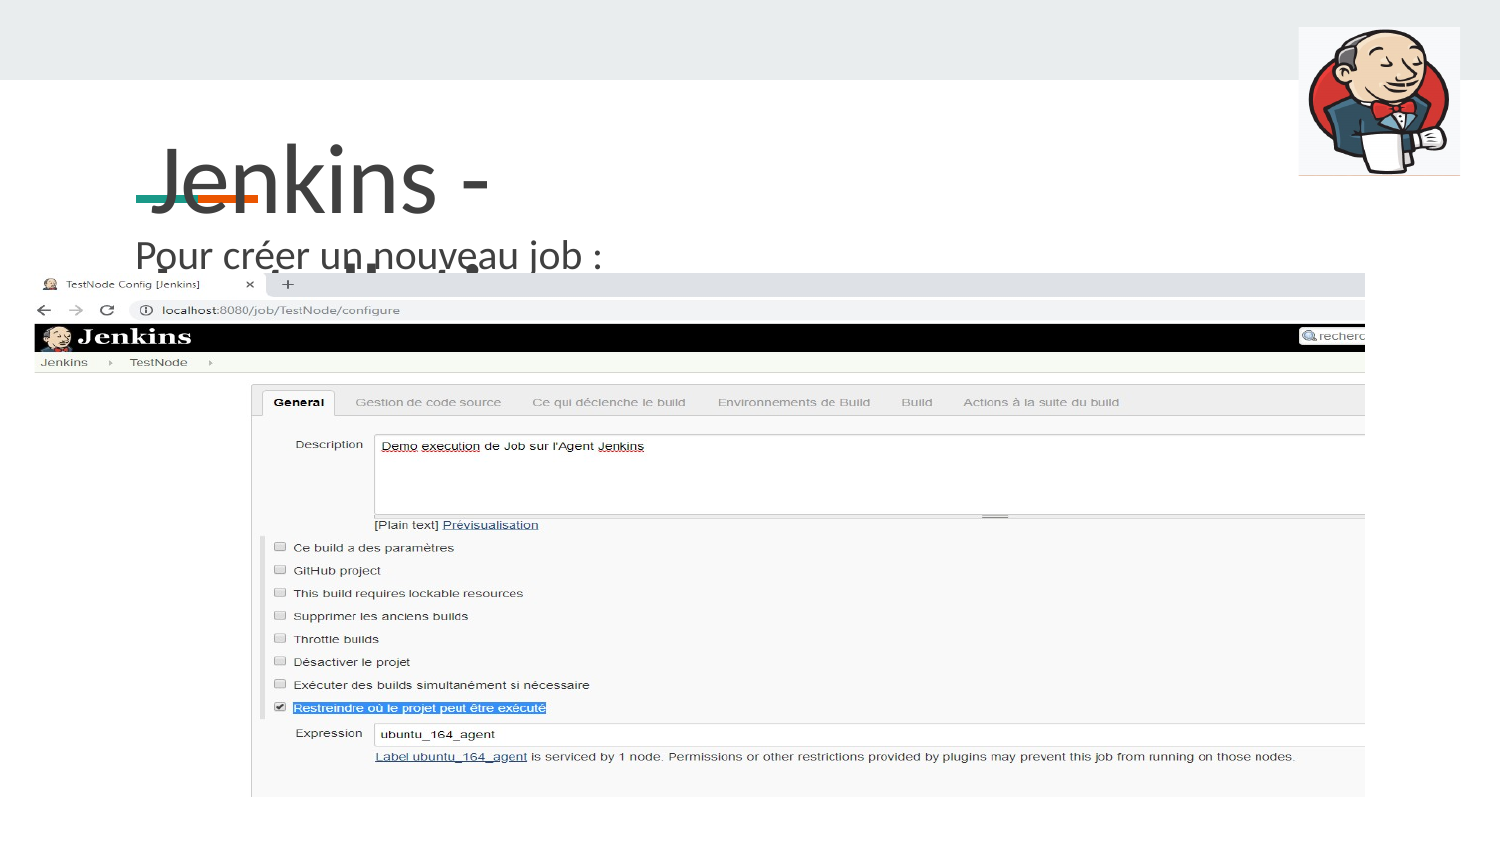

Jenkins - Installation
Pour créer un nouveau job :